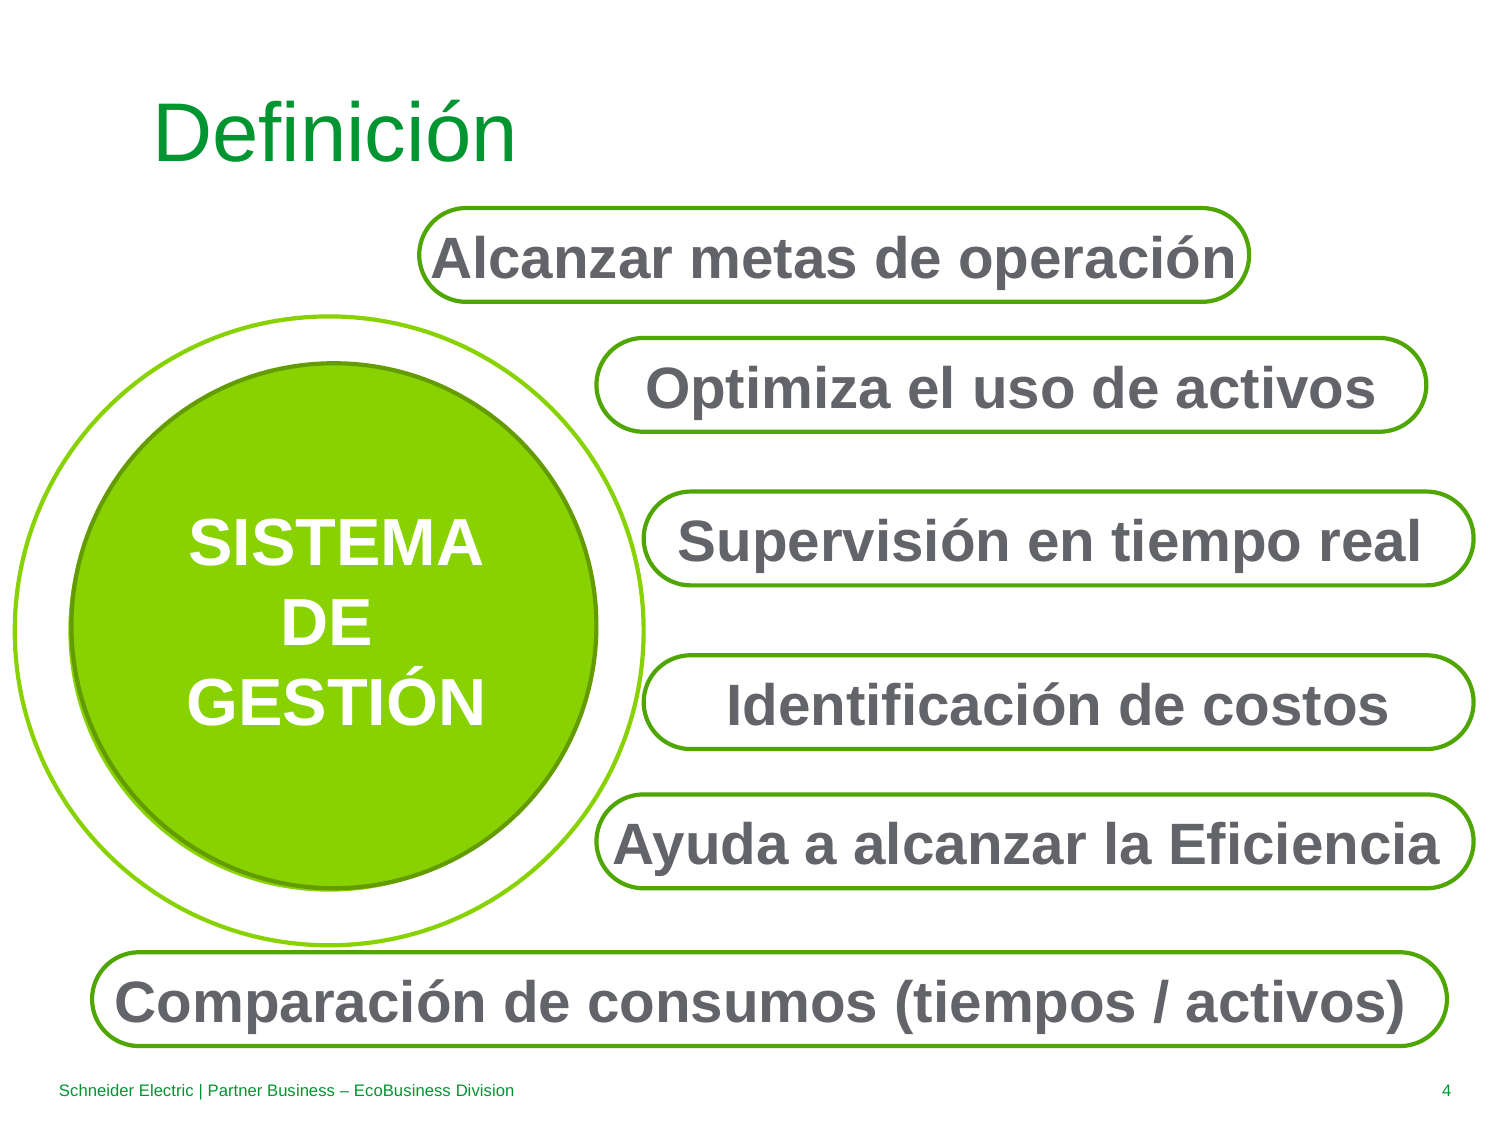

# Definición
Alcanzar metas de operación

Optimiza el uso de activos

SISTEMA
DE
GESTIÓN
Supervisión en tiempo real
Identificación de costos
Ayuda a alcanzar la Eficiencia
Comparación de consumos (tiempos / activos)